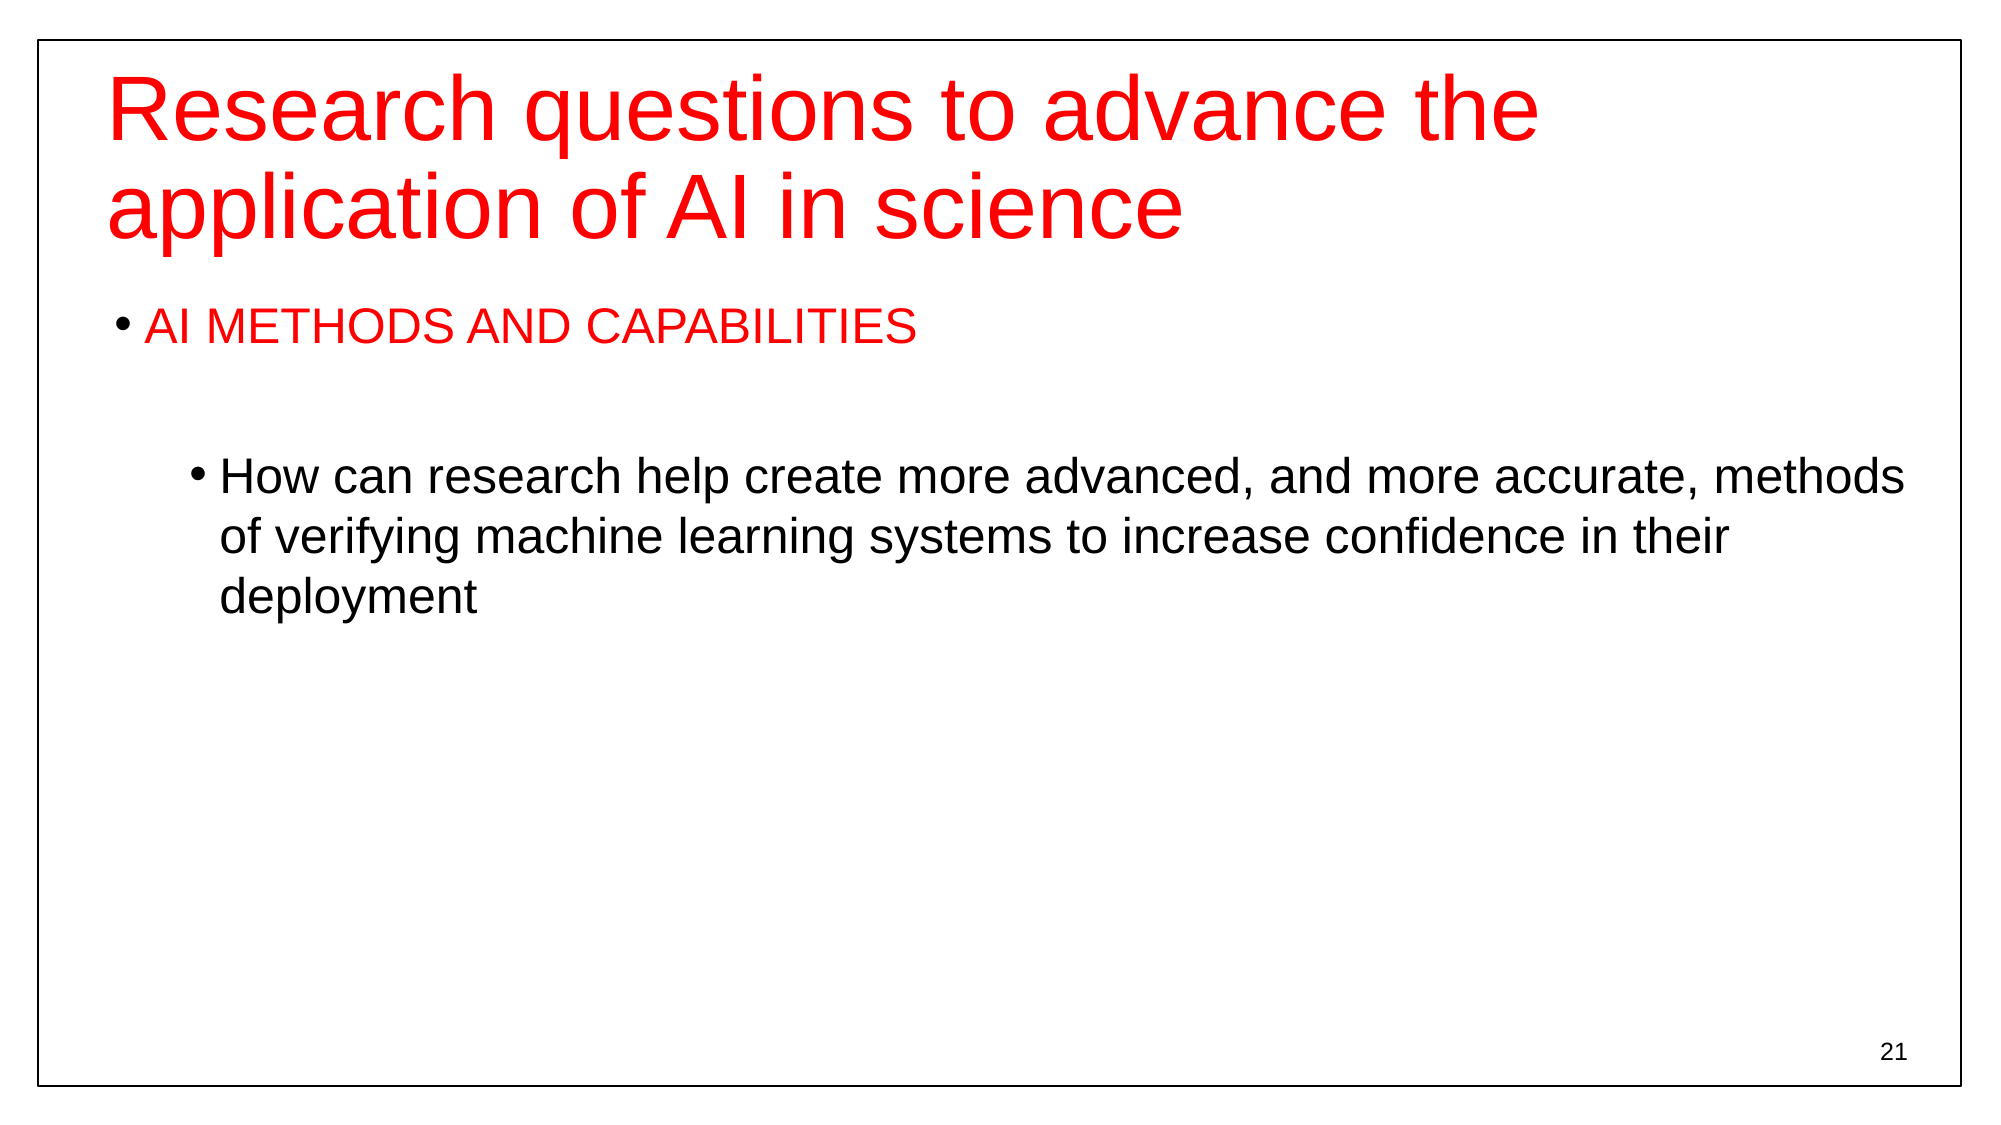

# Research questions to advance the application of AI in science
AI METHODS AND CAPABILITIES

How can research help create more advanced, and more accurate, methods of verifying machine learning systems to increase confidence in their deployment
21